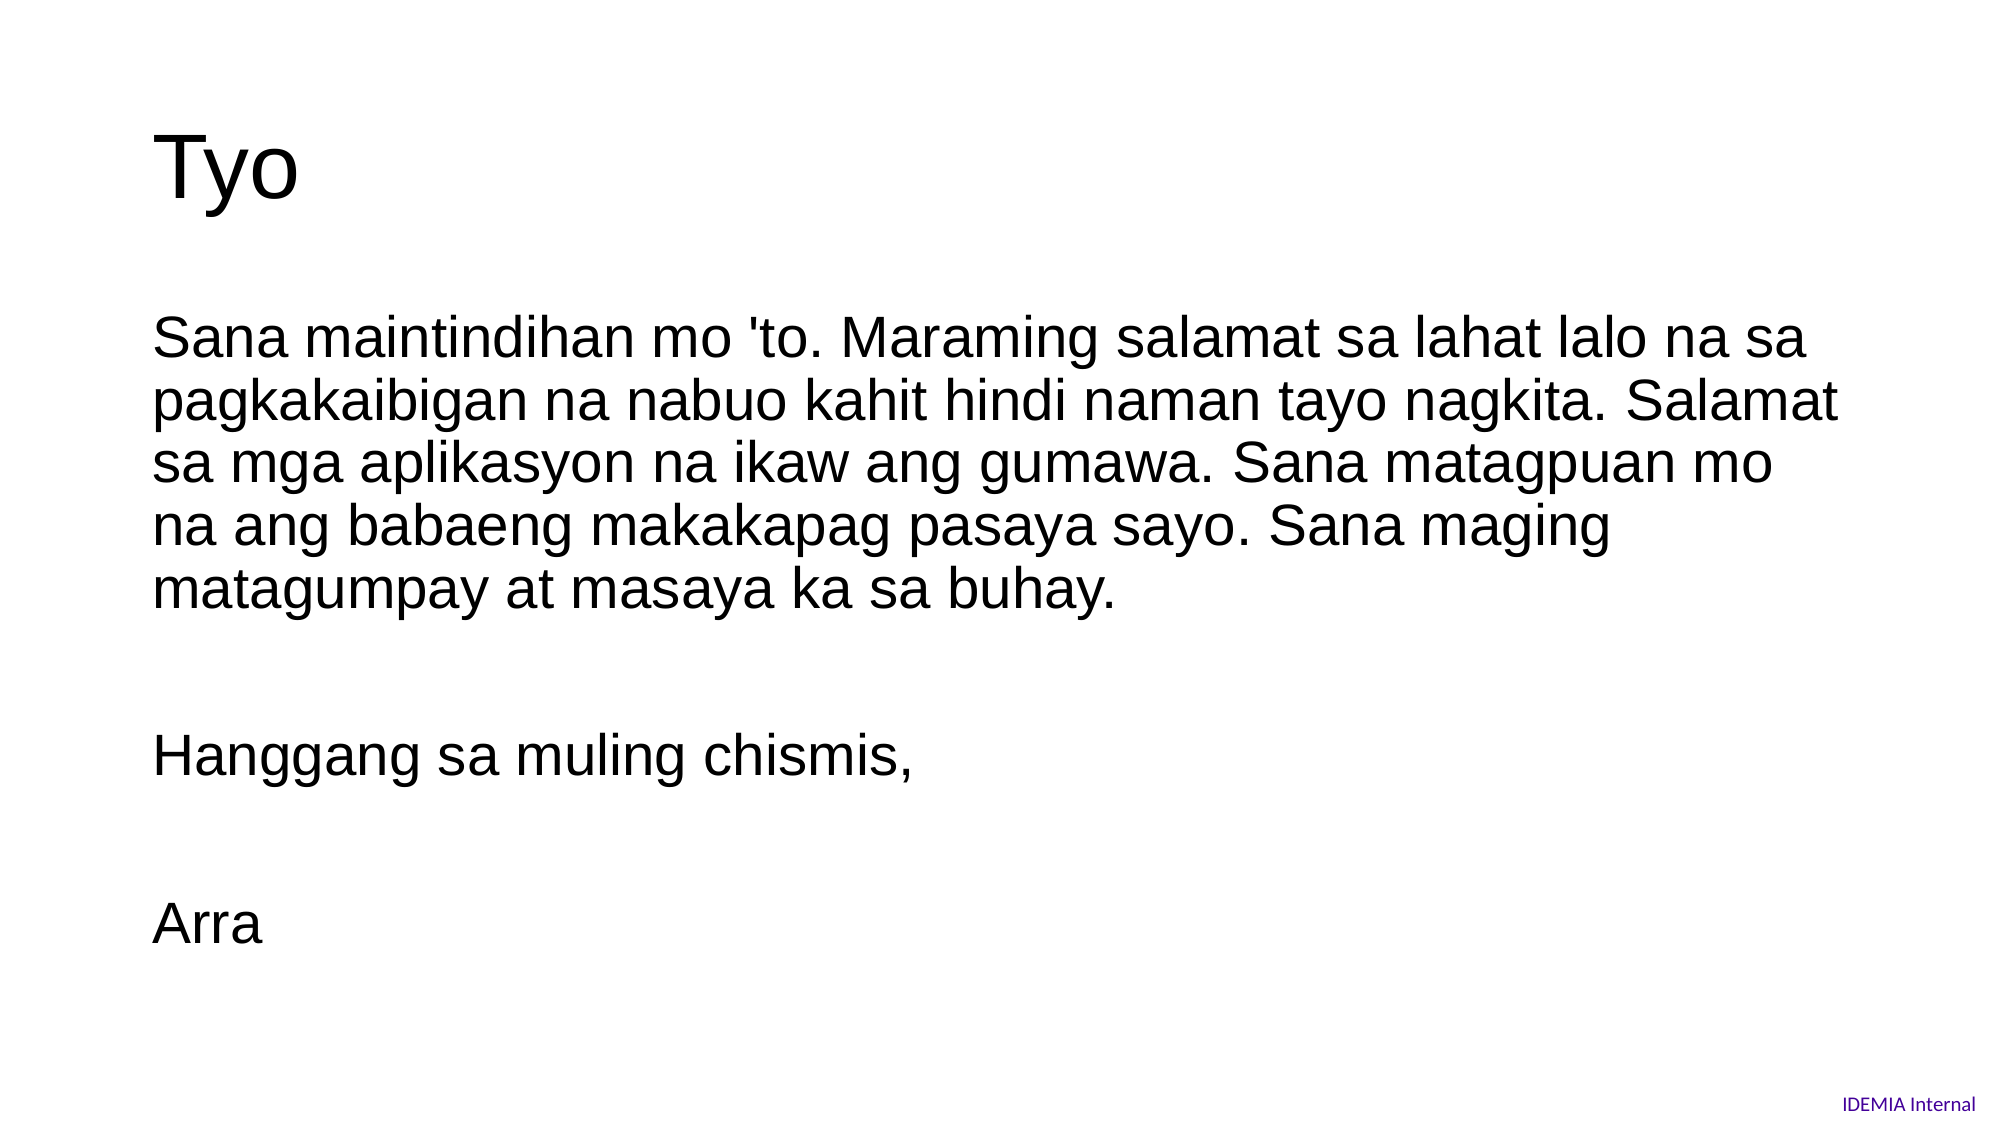

# Tyo
Sana maintindihan mo 'to. Maraming salamat sa lahat lalo na sa pagkakaibigan na nabuo kahit hindi naman tayo nagkita. Salamat sa mga aplikasyon na ikaw ang gumawa. Sana matagpuan mo na ang babaeng makakapag pasaya sayo. Sana maging matagumpay at masaya ka sa buhay.

Hanggang sa muling chismis,

Arra